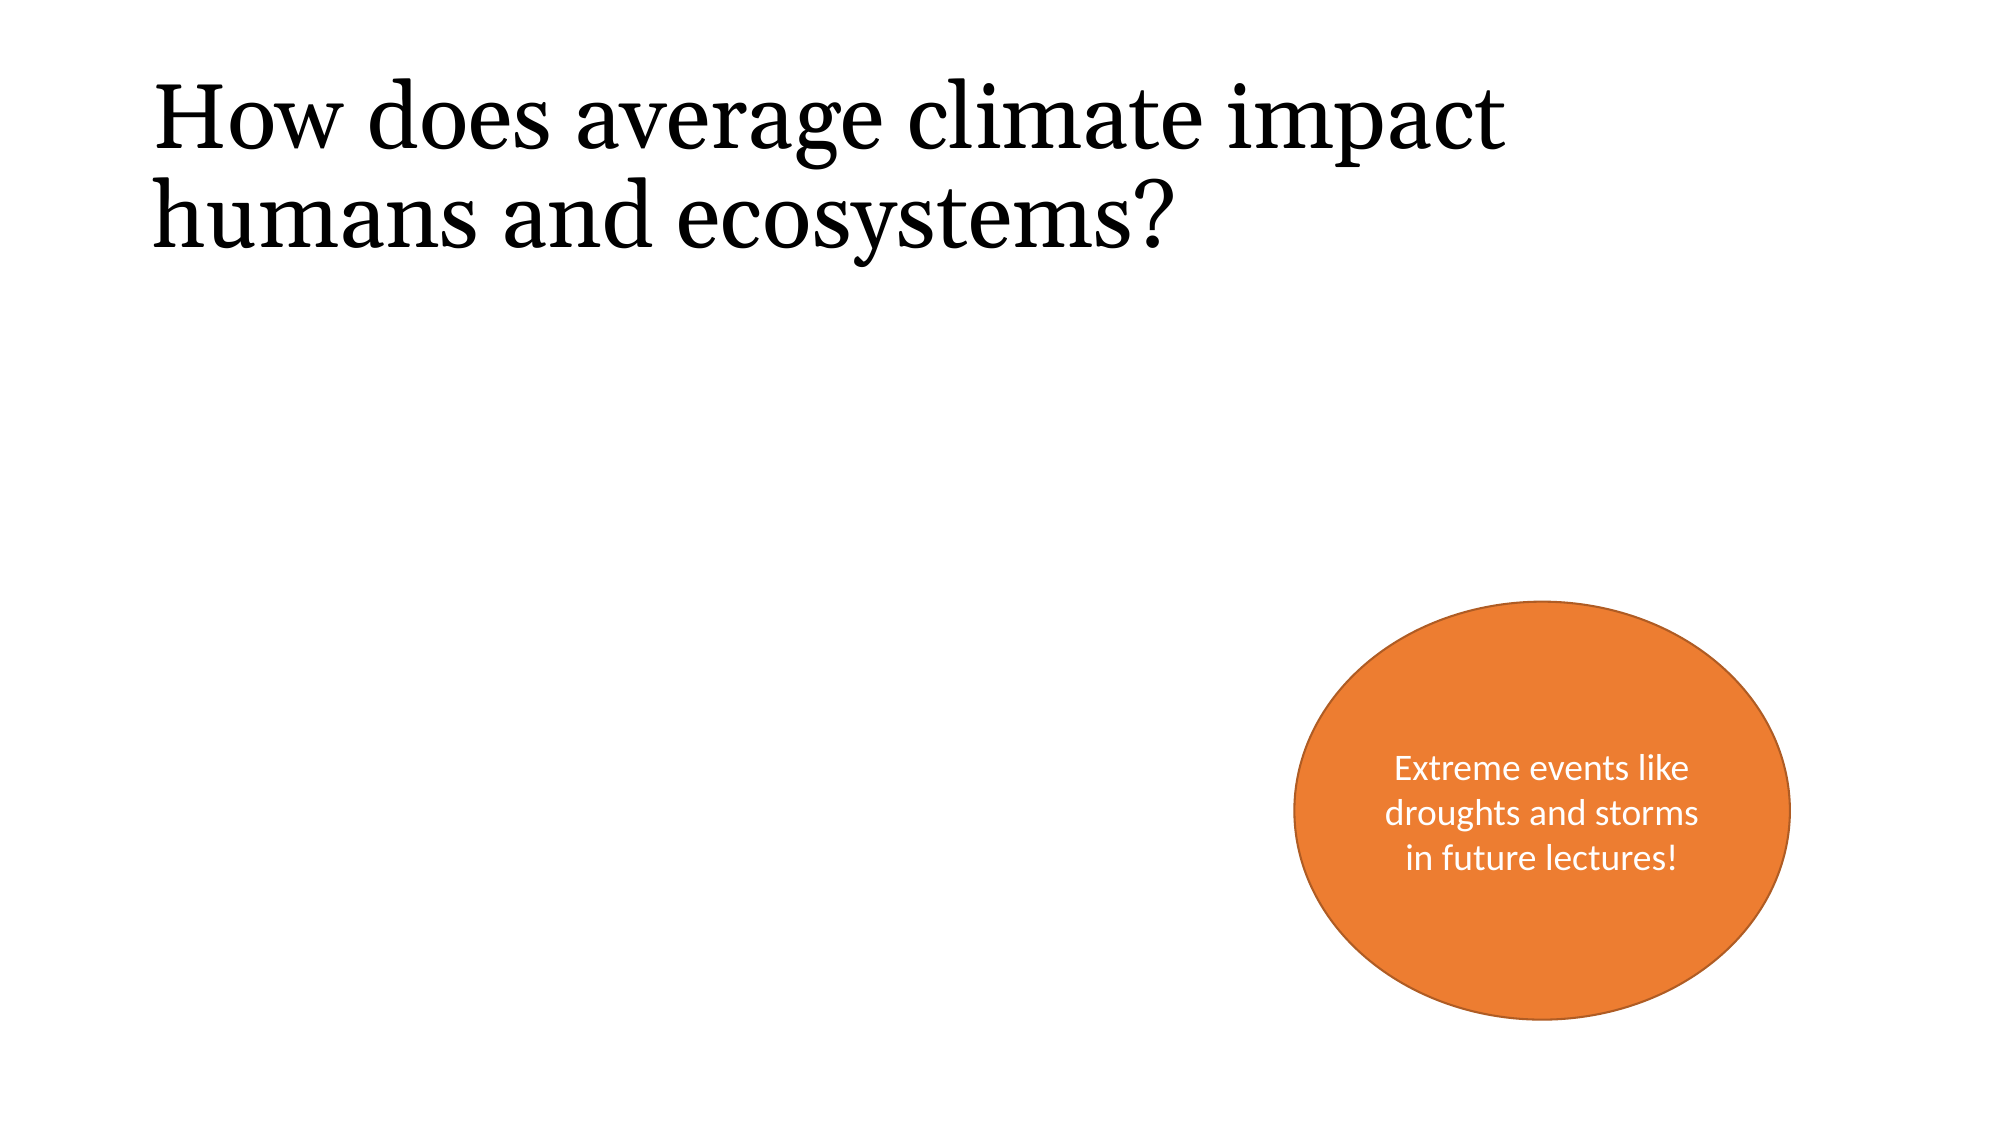

# How does average climate impact humans and ecosystems?
Extreme events like droughts and storms in future lectures!